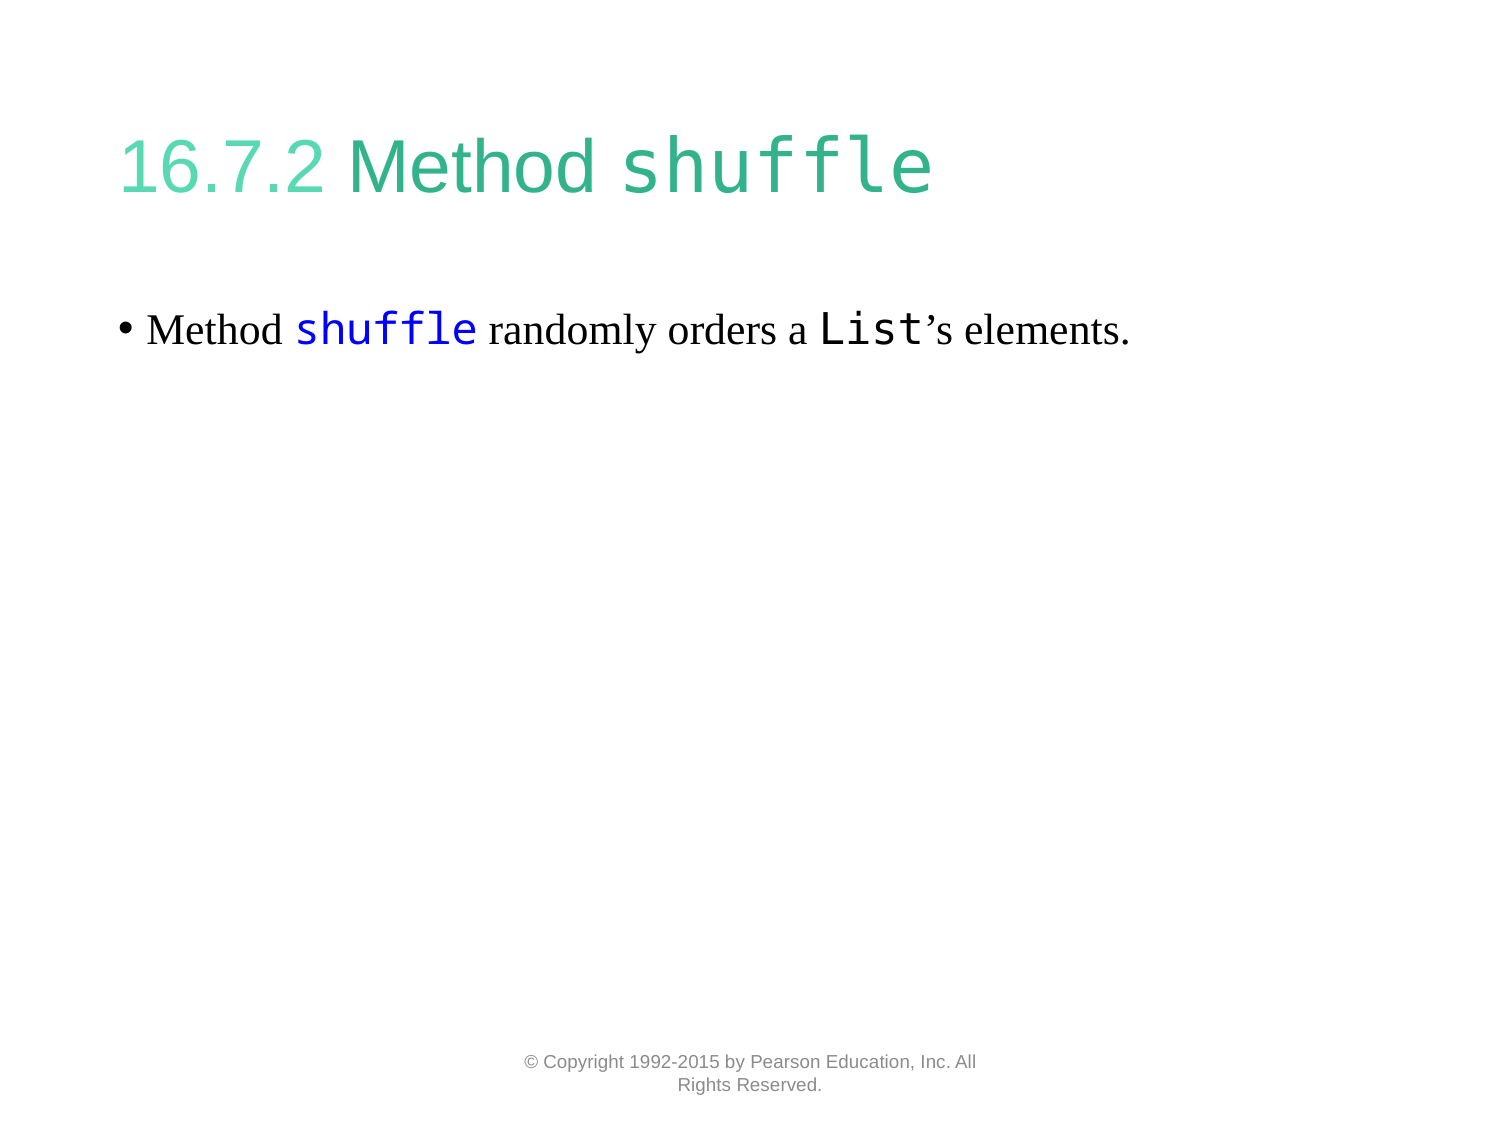

# 16.7.2 Method shuffle
Method shuffle randomly orders a List’s elements.
© Copyright 1992-2015 by Pearson Education, Inc. All Rights Reserved.